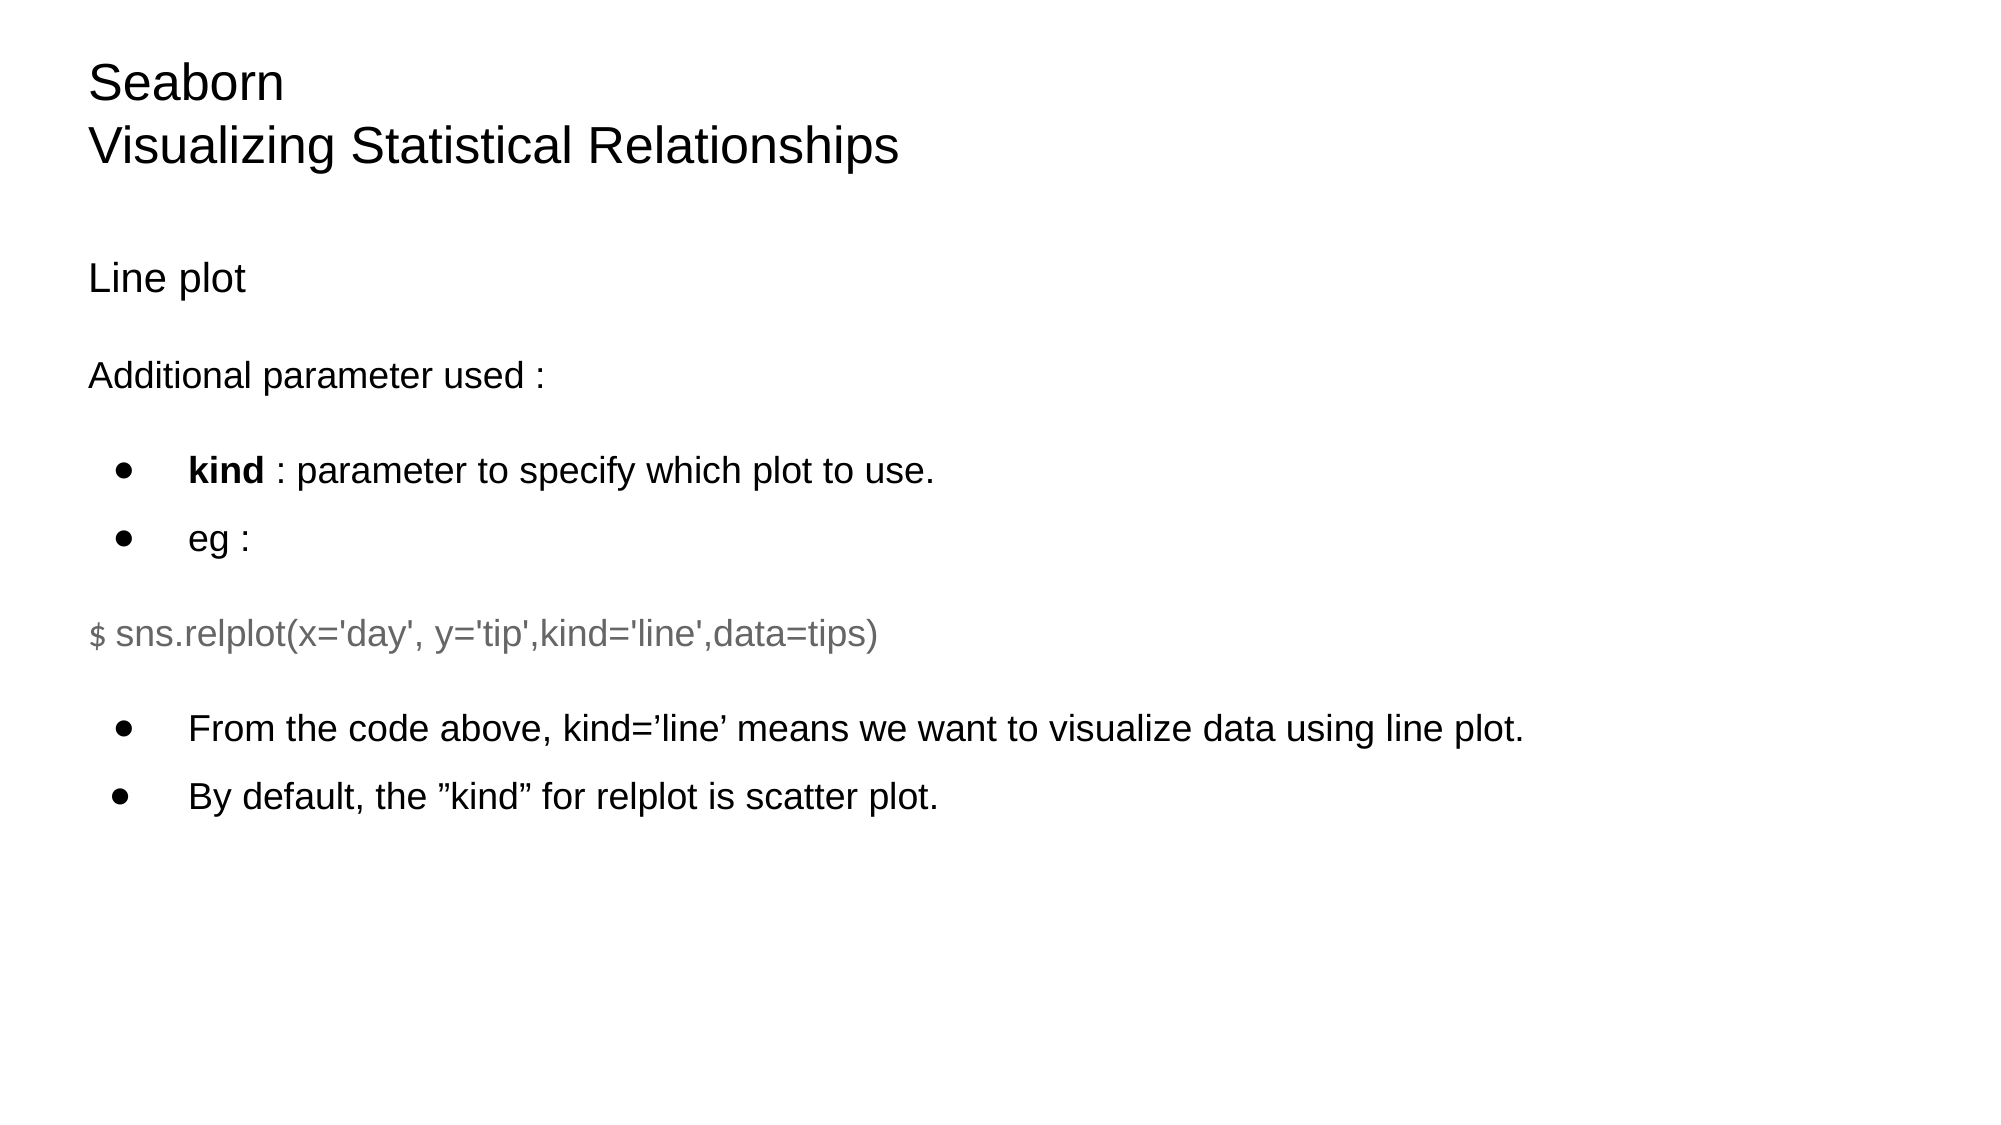

# Seaborn
Visualizing Statistical Relationships
Line plot
Additional parameter used :
kind : parameter to specify which plot to use.
eg :
$ sns.relplot(x='day', y='tip',kind='line',data=tips)
From the code above, kind=’line’ means we want to visualize data using line plot.
By default, the ”kind” for relplot is scatter plot.